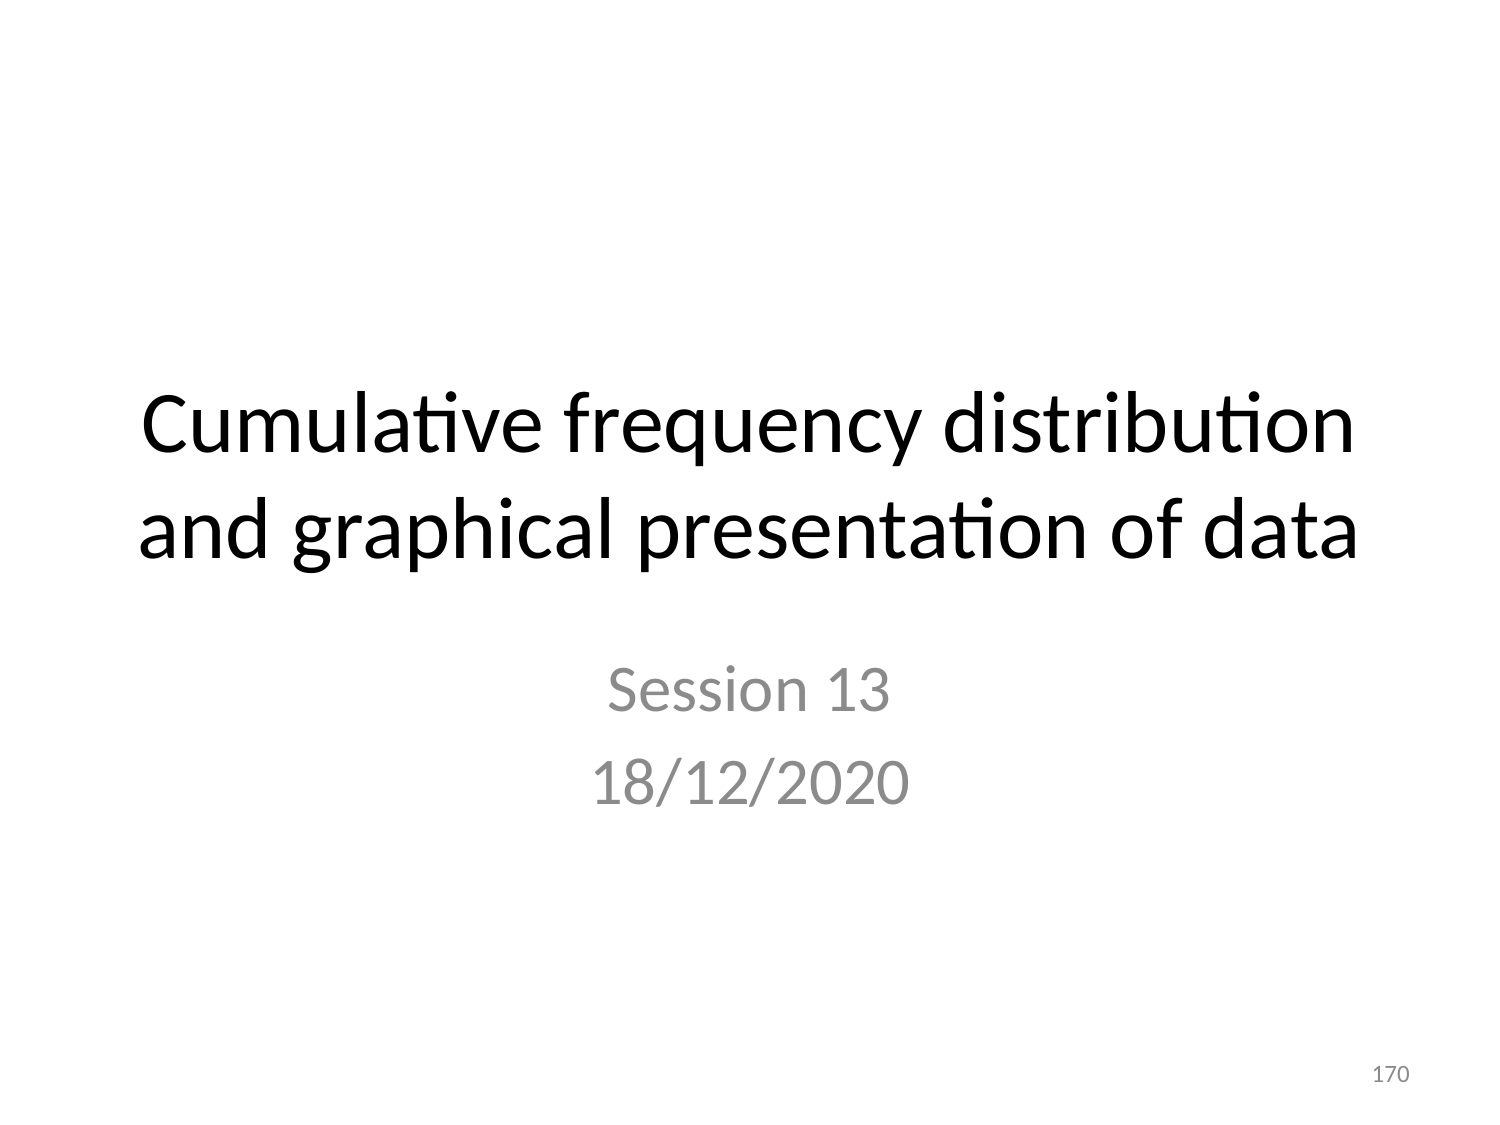

# Cumulative frequency distribution and graphical presentation of data
Session 13
18/12/2020
170